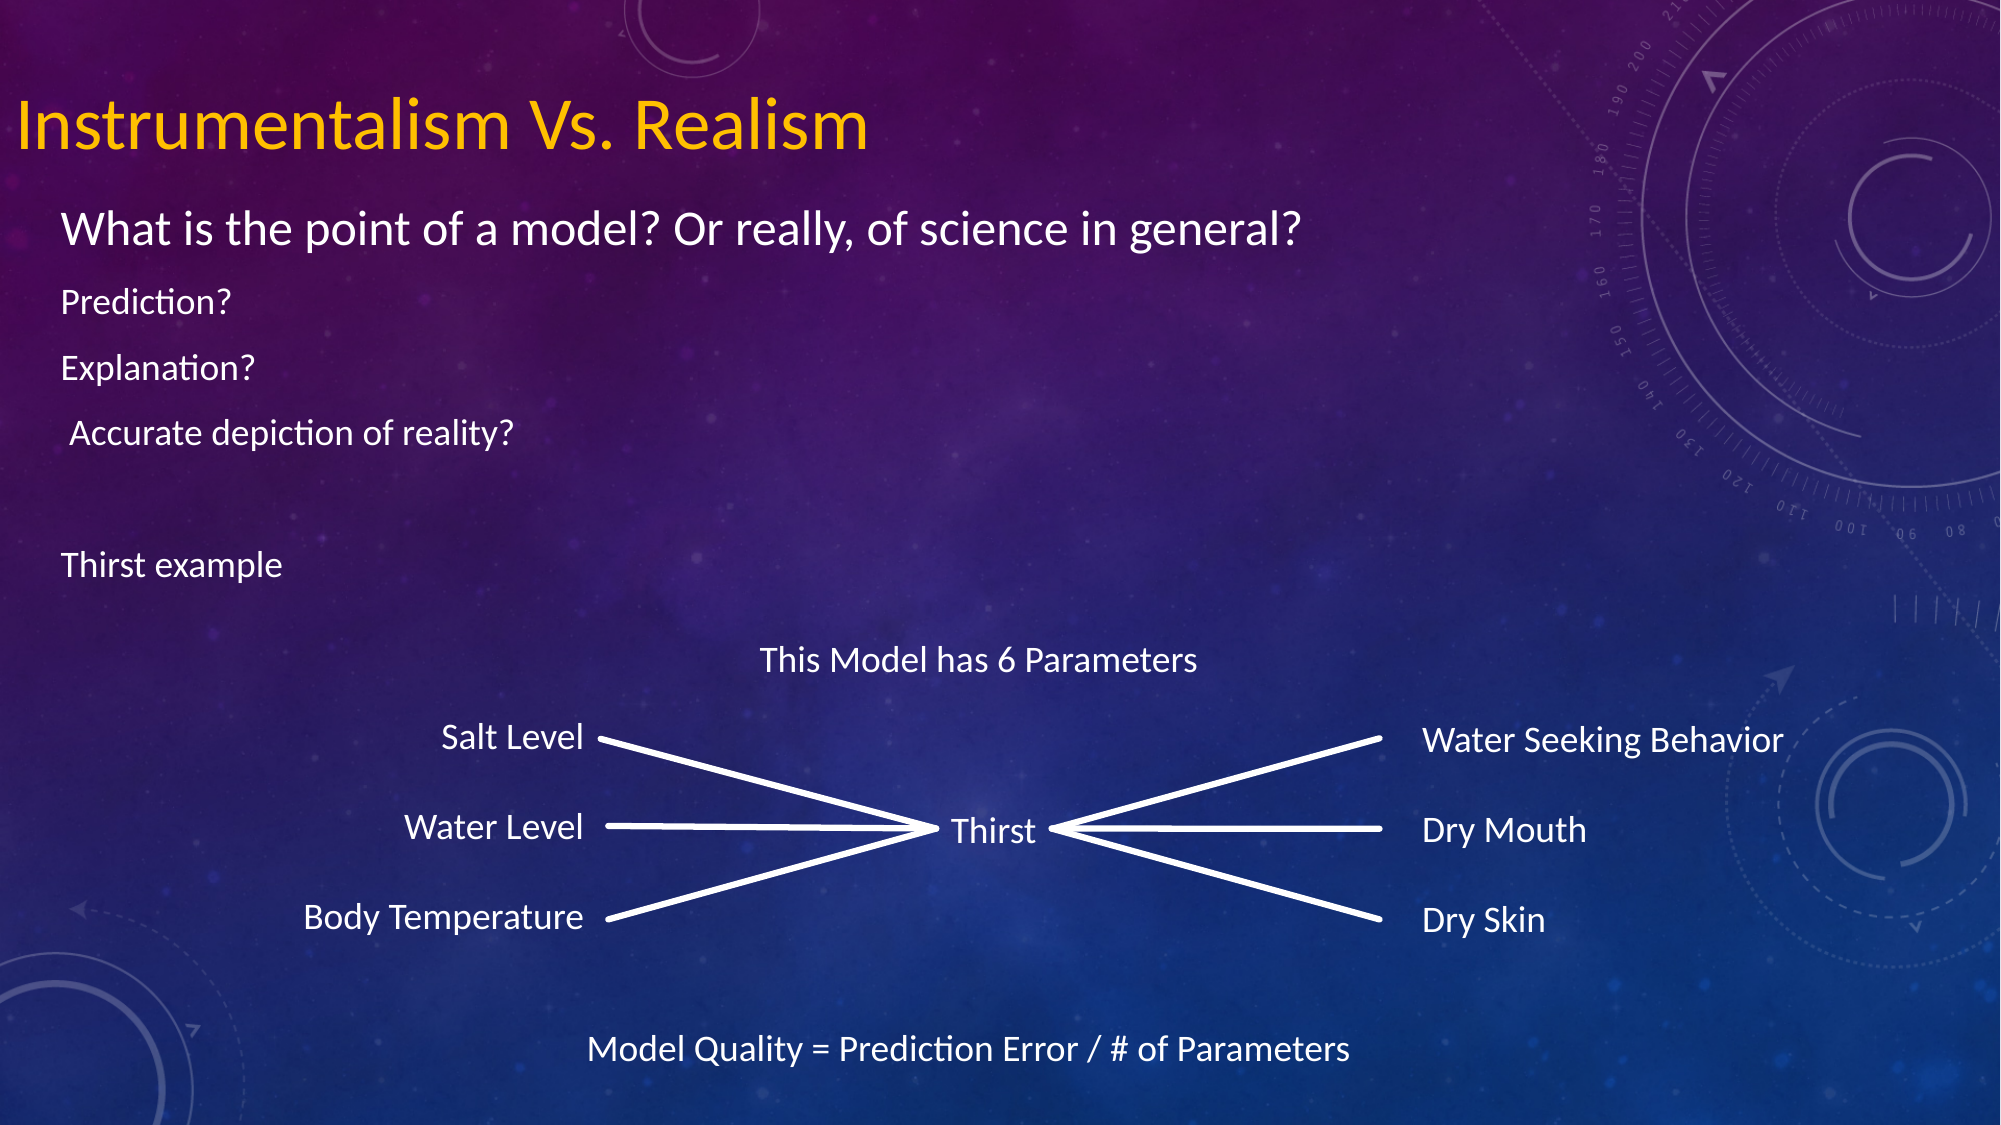

# Instrumentalism Vs. Realism
What is the point of a model? Or really, of science in general?
Prediction?
Explanation?
 Accurate depiction of reality?

Thirst example
This Model has 6 Parameters
Salt Level

Water Level

Body Temperature
Water Seeking Behavior

Dry Mouth

Dry Skin
Thirst
Model Quality = Prediction Error / # of Parameters